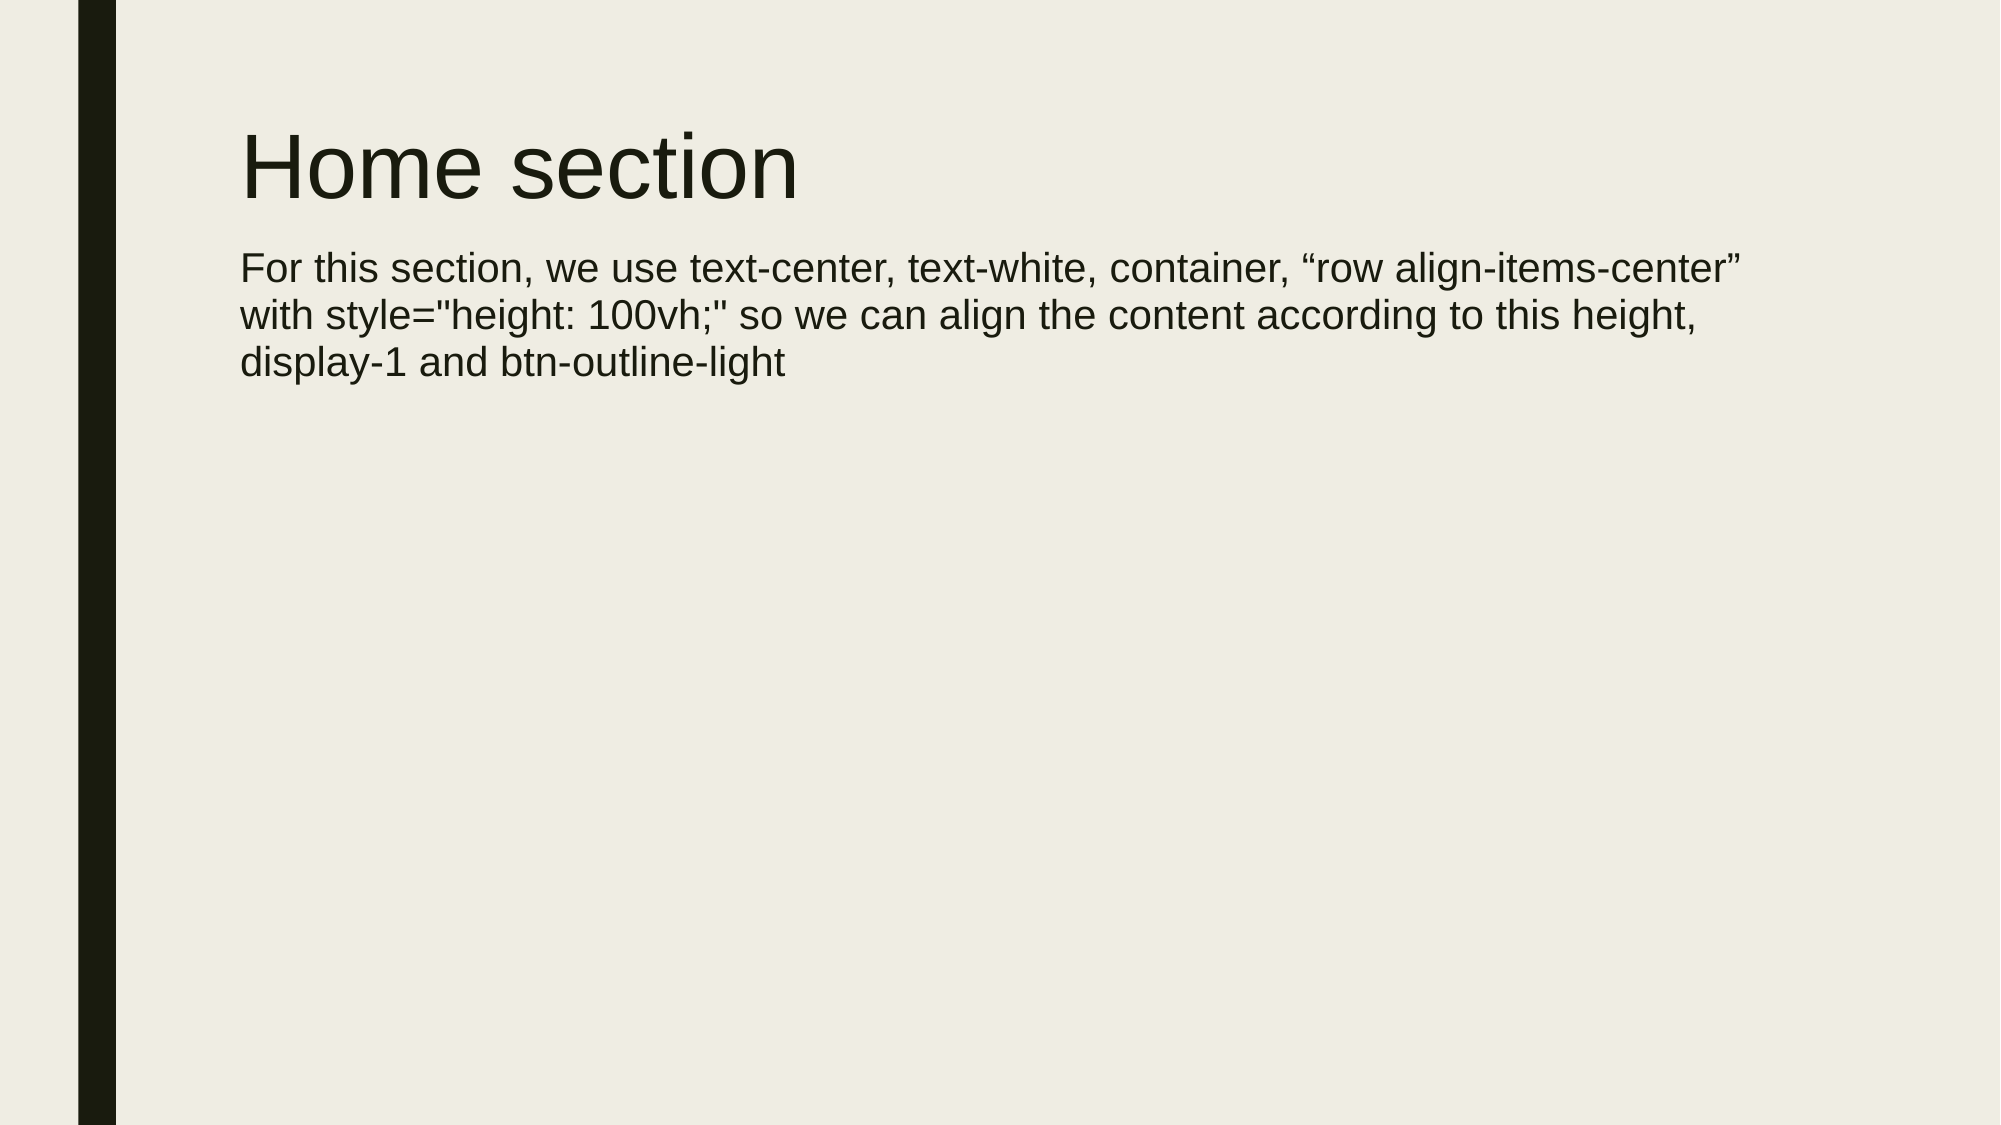

# Home section
For this section, we use text-center, text-white, container, “row align-items-center” with style="height: 100vh;" so we can align the content according to this height, display-1 and btn-outline-light